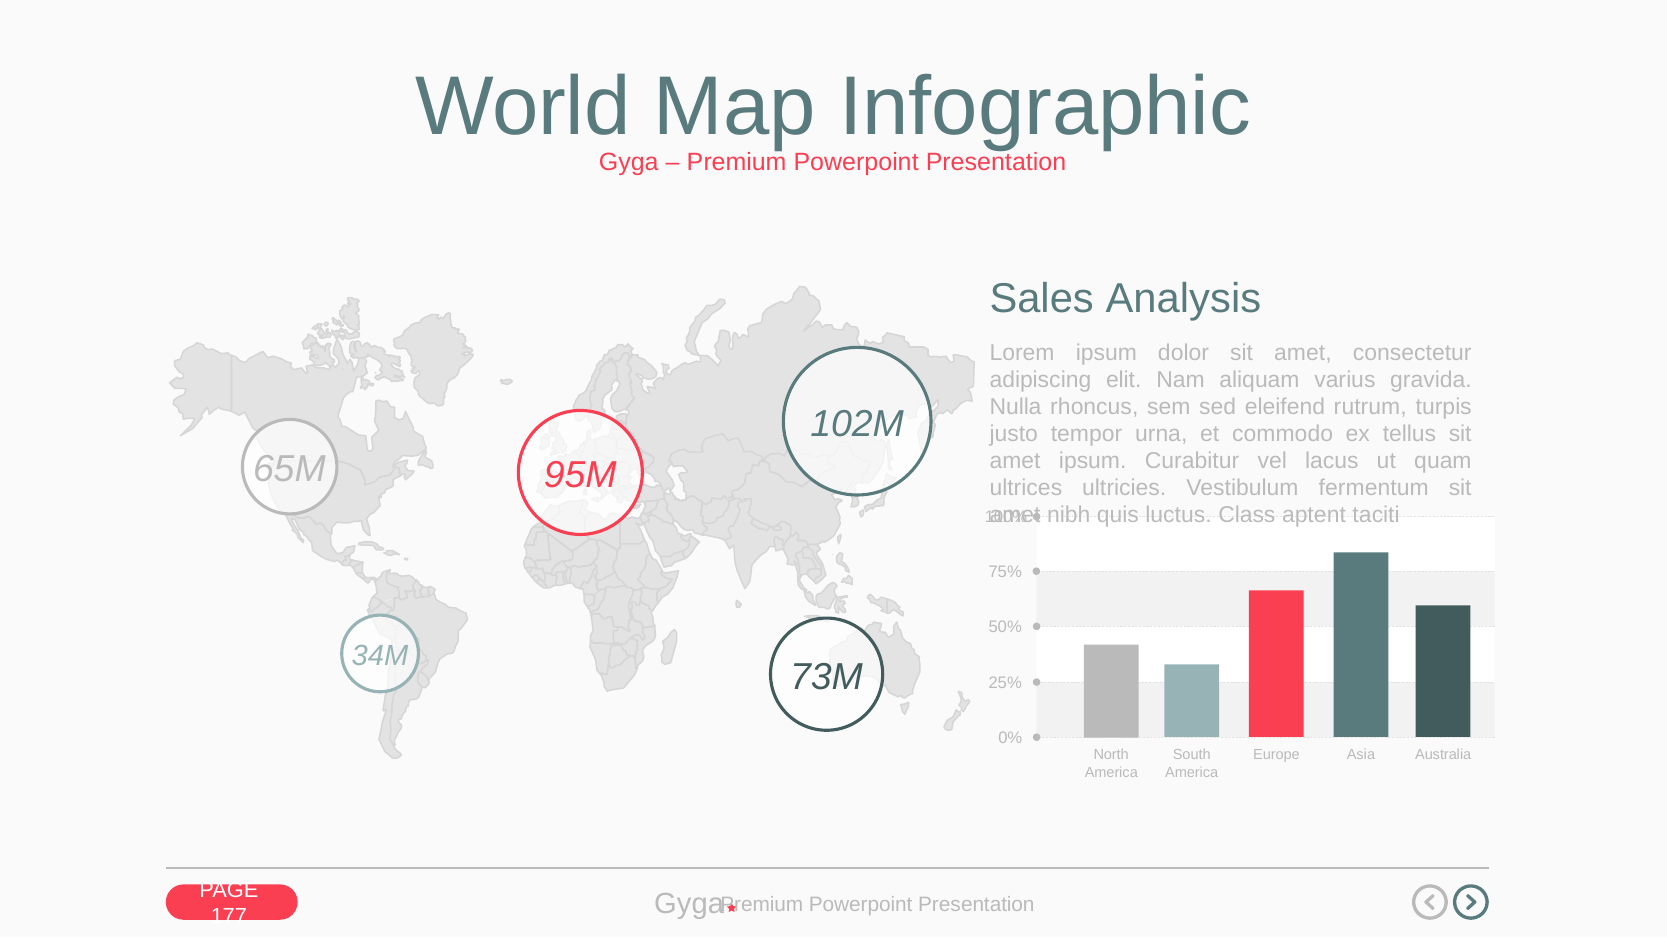

World Map Infographic
Gyga – Premium Powerpoint Presentation
Sales Analysis
Lorem ipsum dolor sit amet, consectetur adipiscing elit. Nam aliquam varius gravida. Nulla rhoncus, sem sed eleifend rutrum, turpis justo tempor urna, et commodo ex tellus sit amet ipsum. Curabitur vel lacus ut quam ultrices ultricies. Vestibulum fermentum sit amet nibh quis luctus. Class aptent taciti

102M
95M
65M
100%

75%

50%
34M
73M

25%

0%

Australia
Europe
Asia
South America
North America